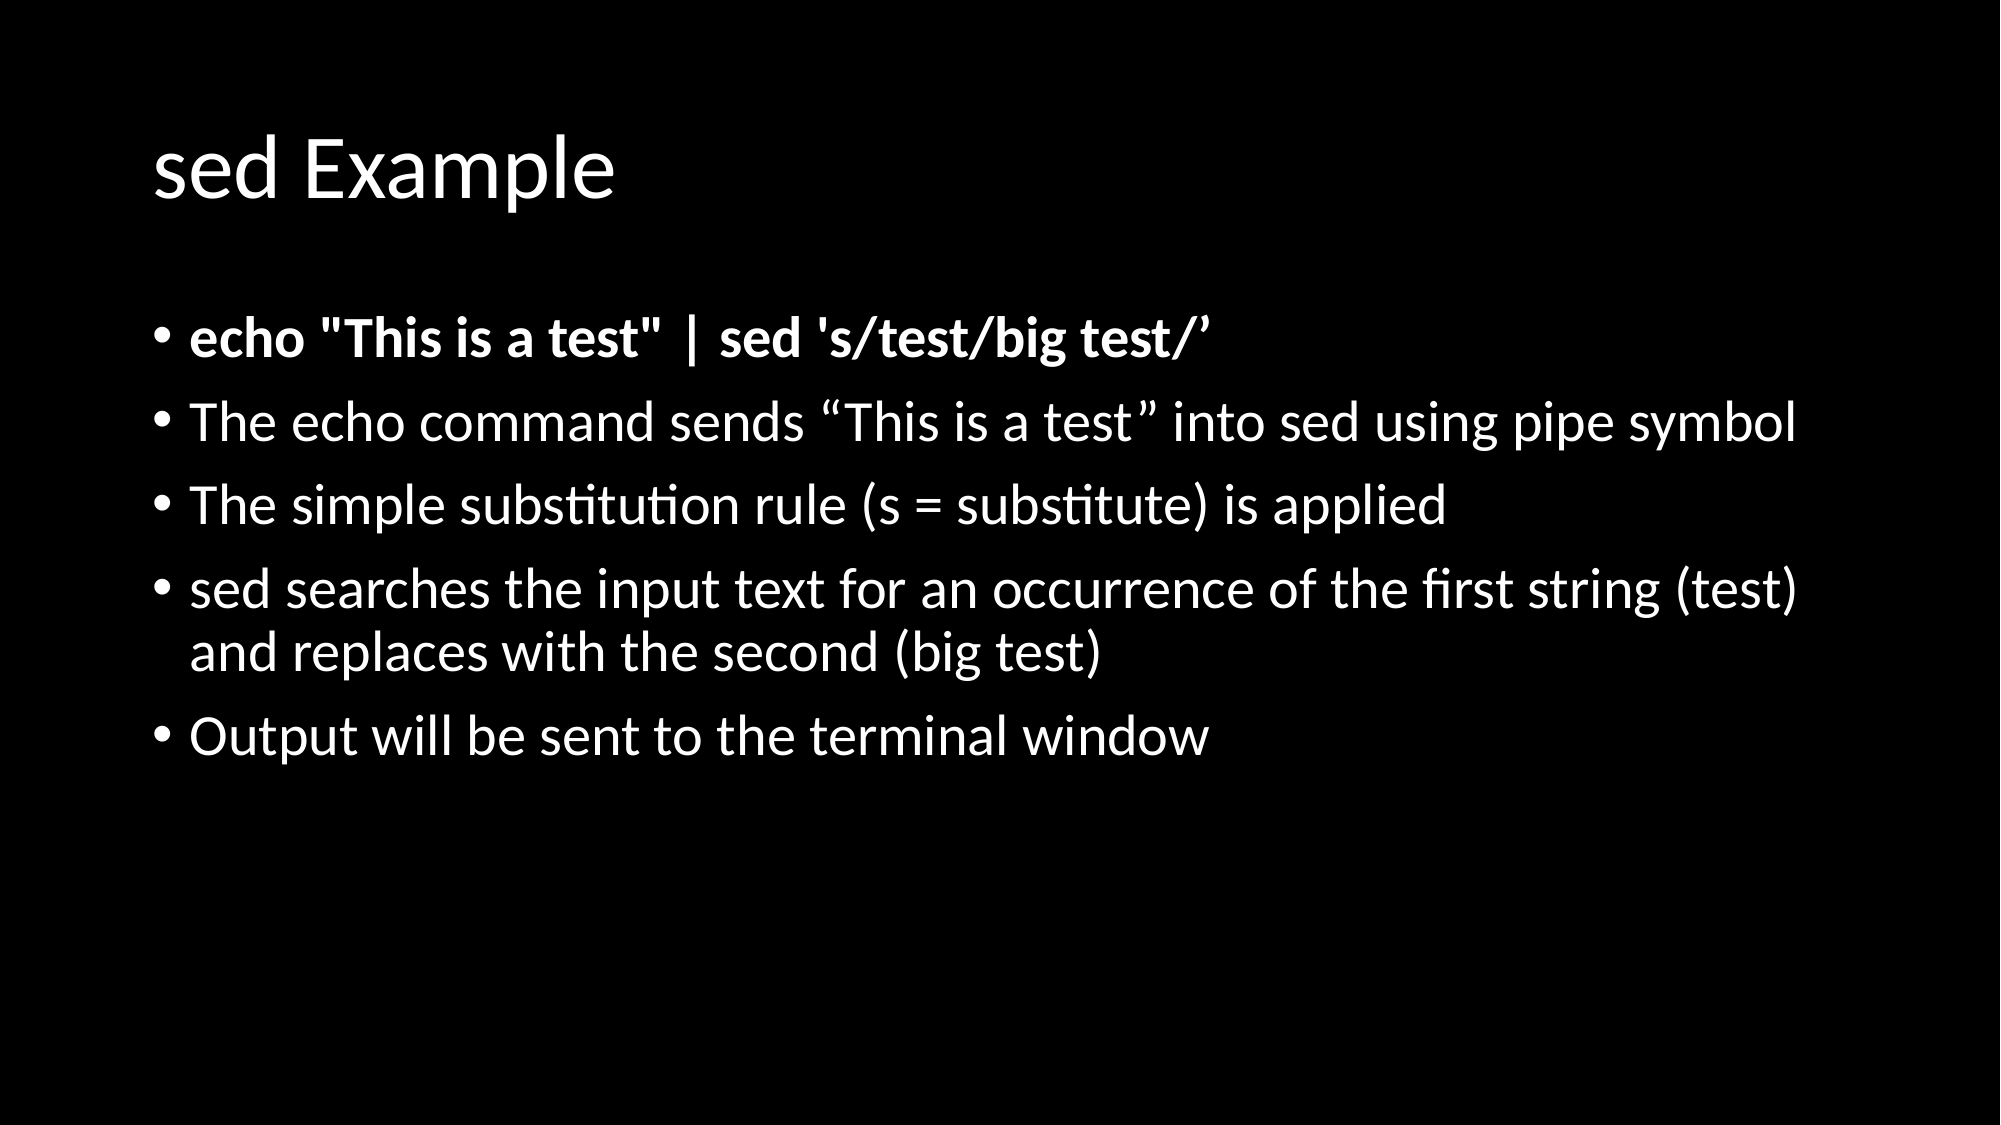

# sed Example
echo "This is a test" | sed 's/test/big test/’
The echo command sends “This is a test” into sed using pipe symbol
The simple substitution rule (s = substitute) is applied
sed searches the input text for an occurrence of the first string (test) and replaces with the second (big test)
Output will be sent to the terminal window